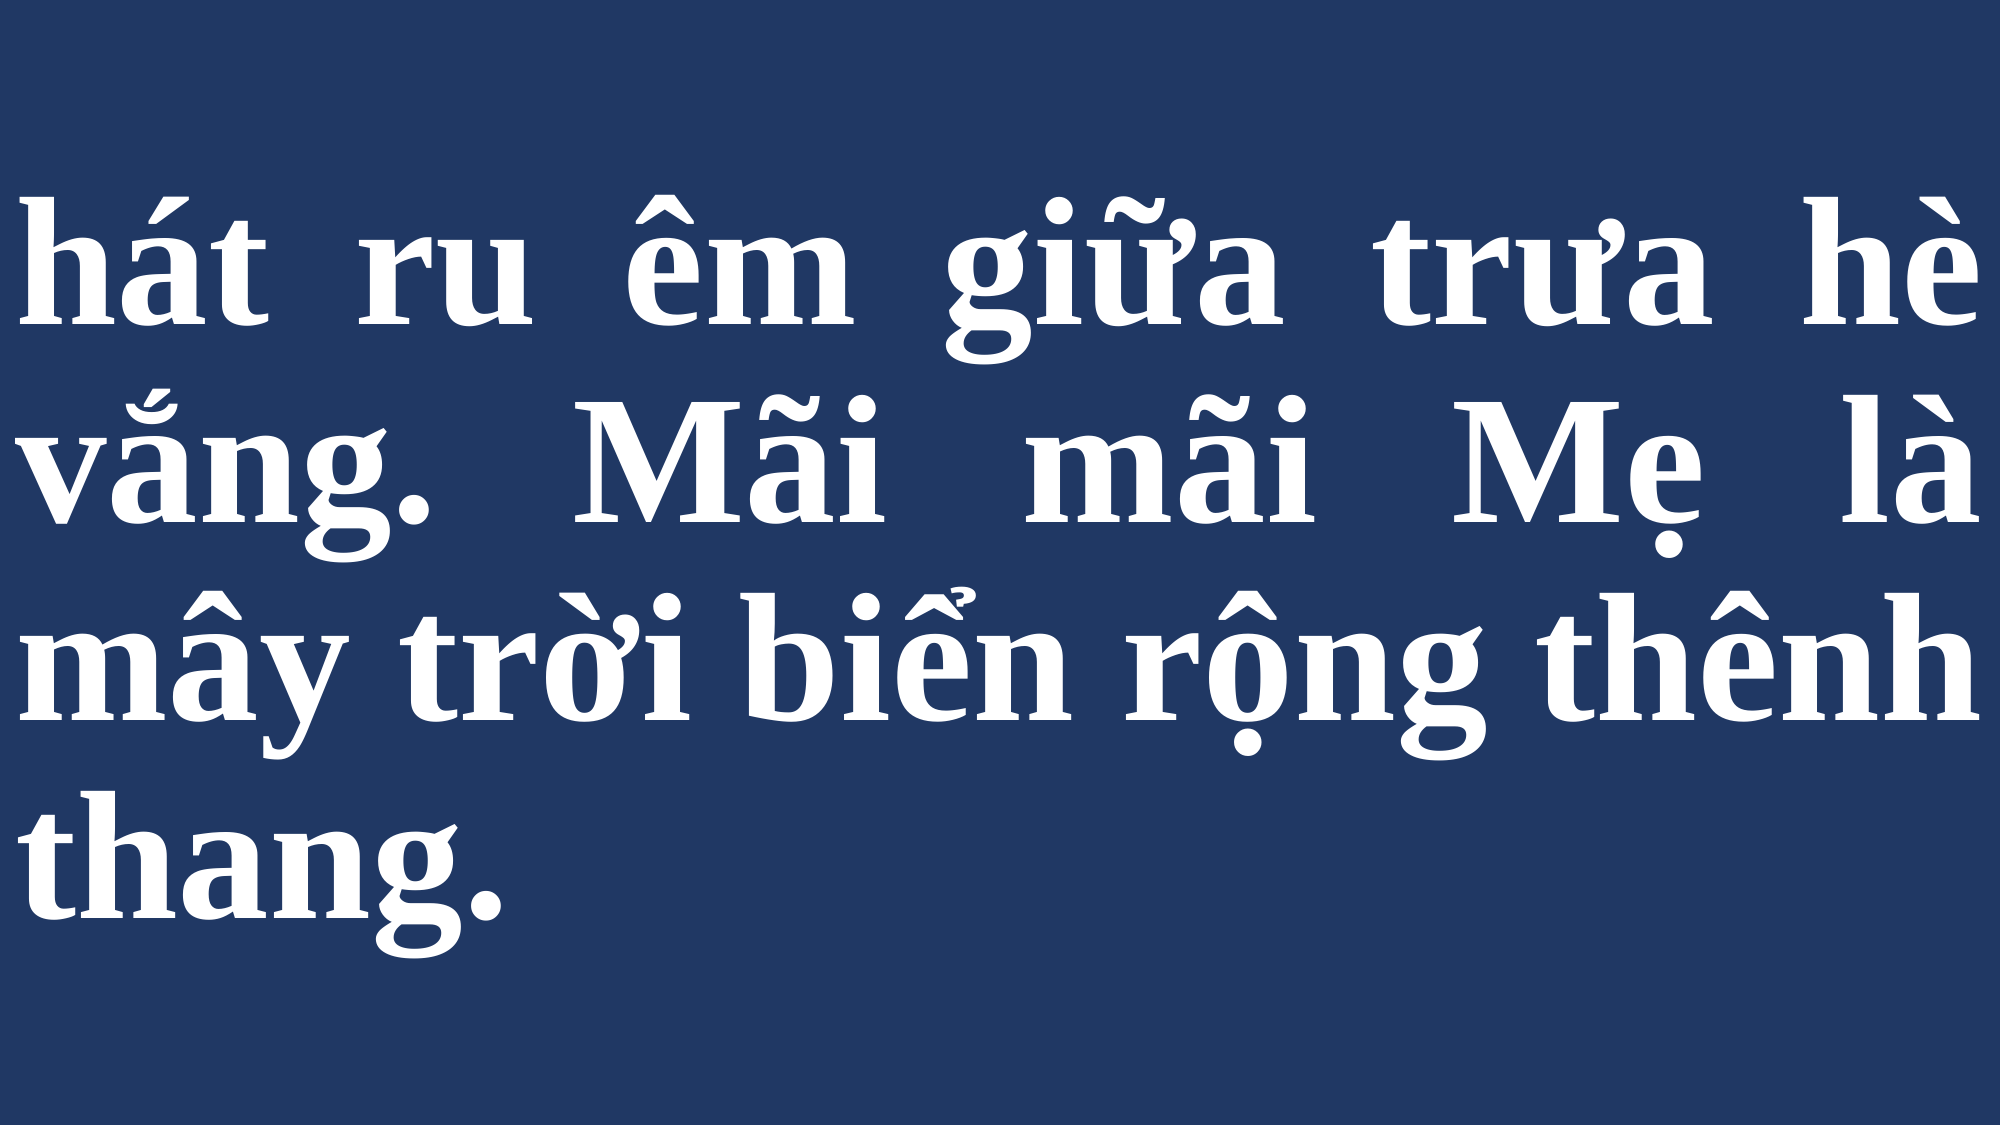

# hát ru êm giữa trưa hè vắng. Mãi mãi Mẹ là mây trời biển rộng thênh thang.